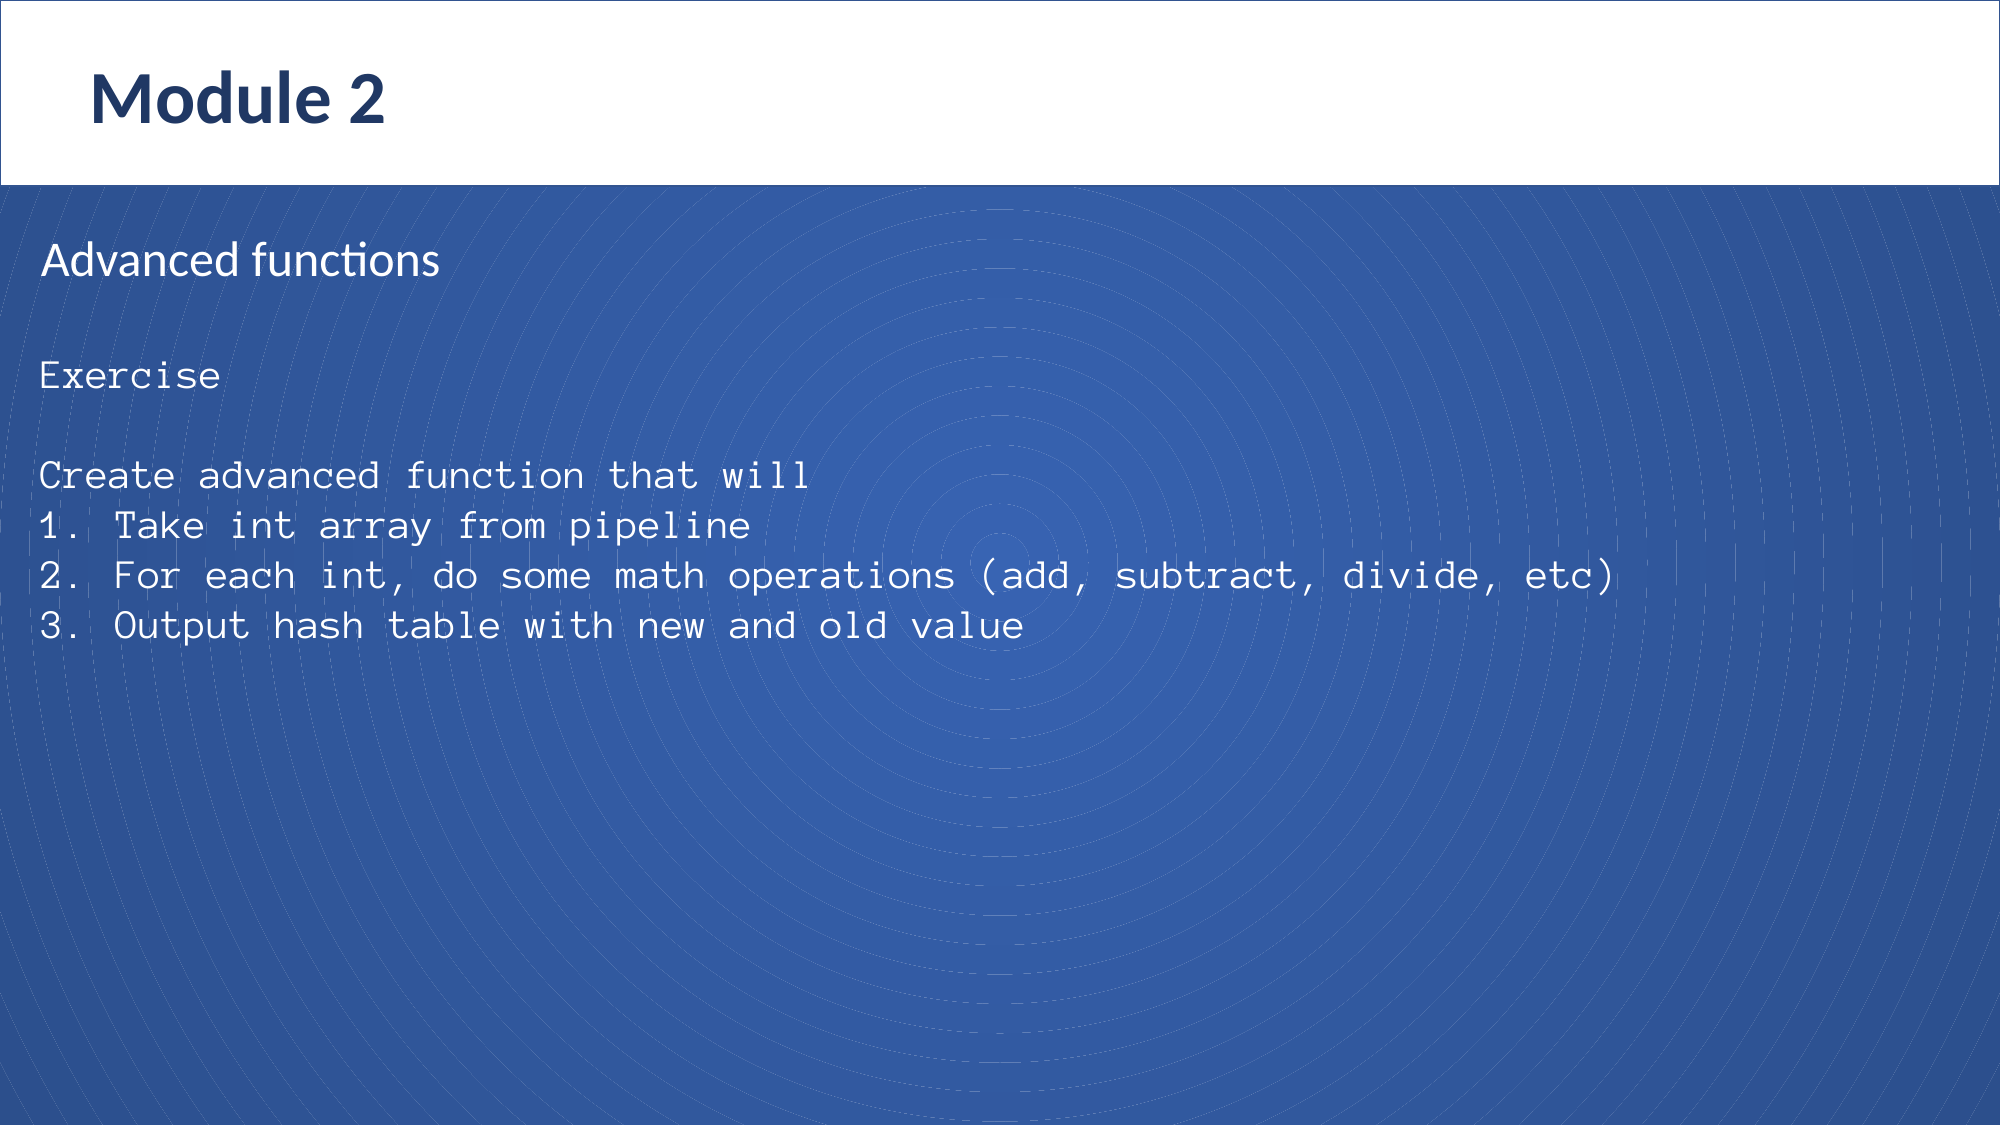

Module 2
Advanced functions

Exercise

Create advanced function that will
Take int array from pipeline
For each int, do some math operations (add, subtract, divide, etc)
Output hash table with new and old value